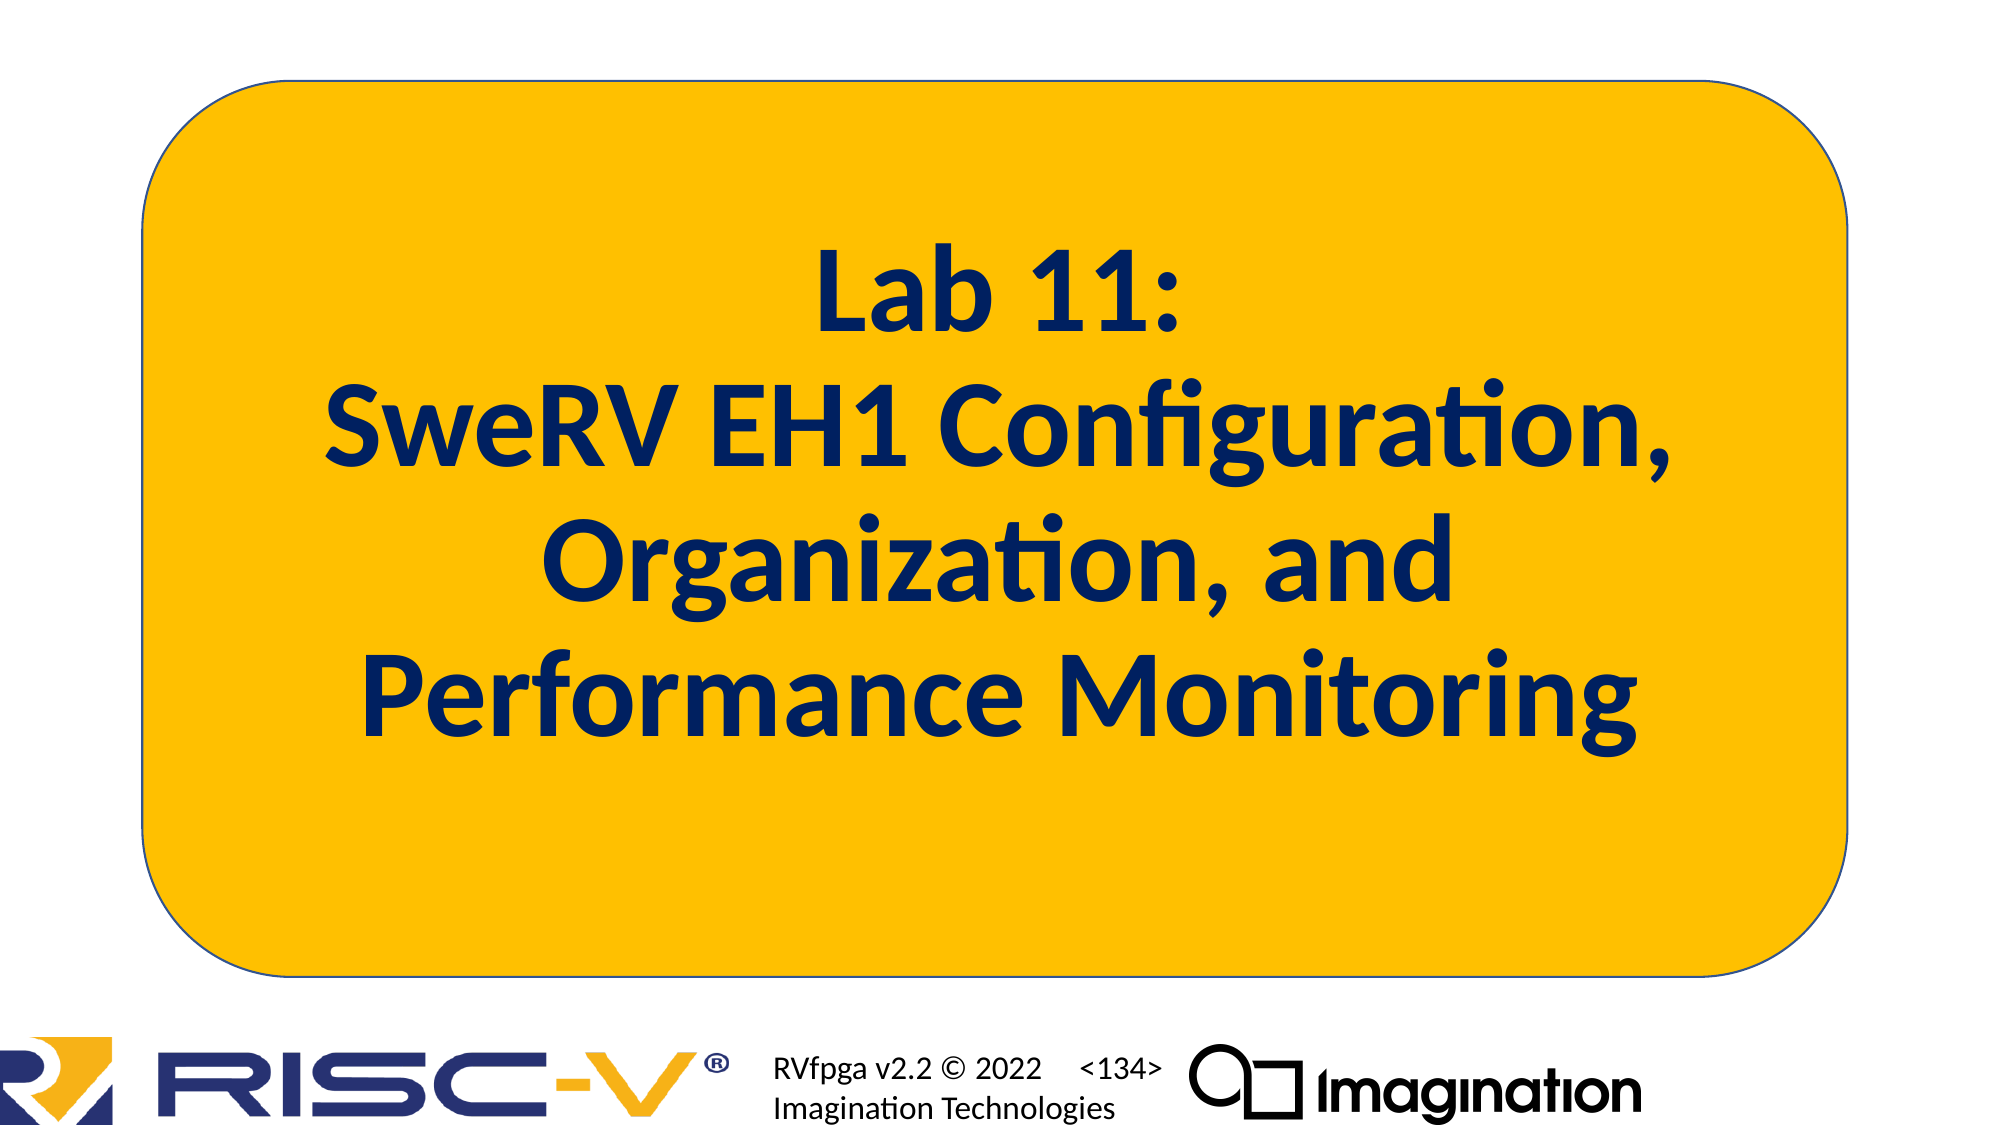

# Lab 11: SweRV EH1 Configuration, Organization, and Performance Monitoring